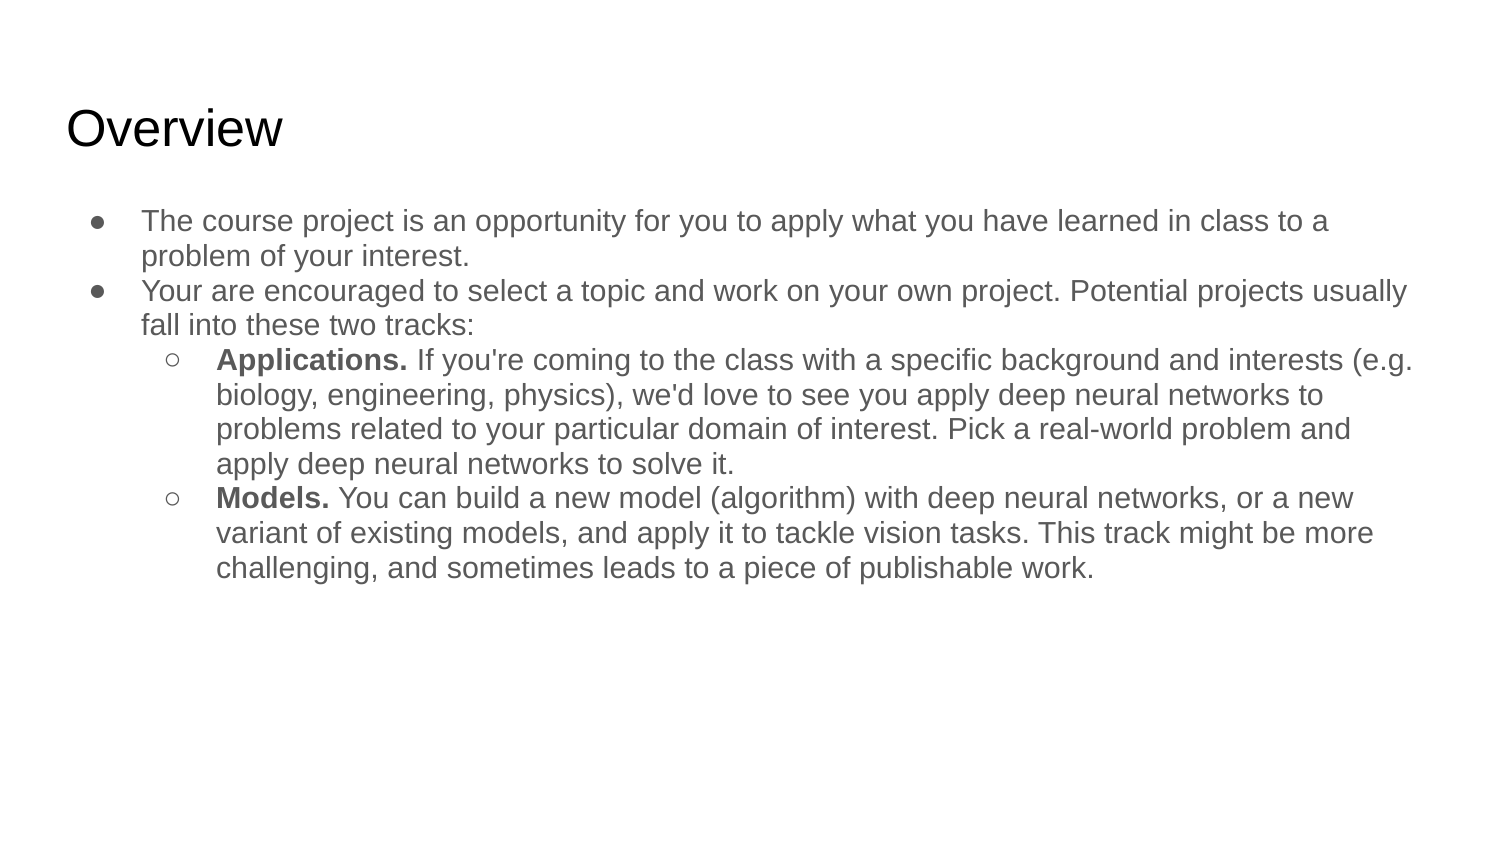

# Overview

The course project is an opportunity for you to apply what you have learned in class to a problem of your interest.
Your are encouraged to select a topic and work on your own project. Potential projects usually fall into these two tracks:
Applications. If you're coming to the class with a specific background and interests (e.g. biology, engineering, physics), we'd love to see you apply deep neural networks to problems related to your particular domain of interest. Pick a real-world problem and apply deep neural networks to solve it.
Models. You can build a new model (algorithm) with deep neural networks, or a new variant of existing models, and apply it to tackle vision tasks. This track might be more challenging, and sometimes leads to a piece of publishable work.